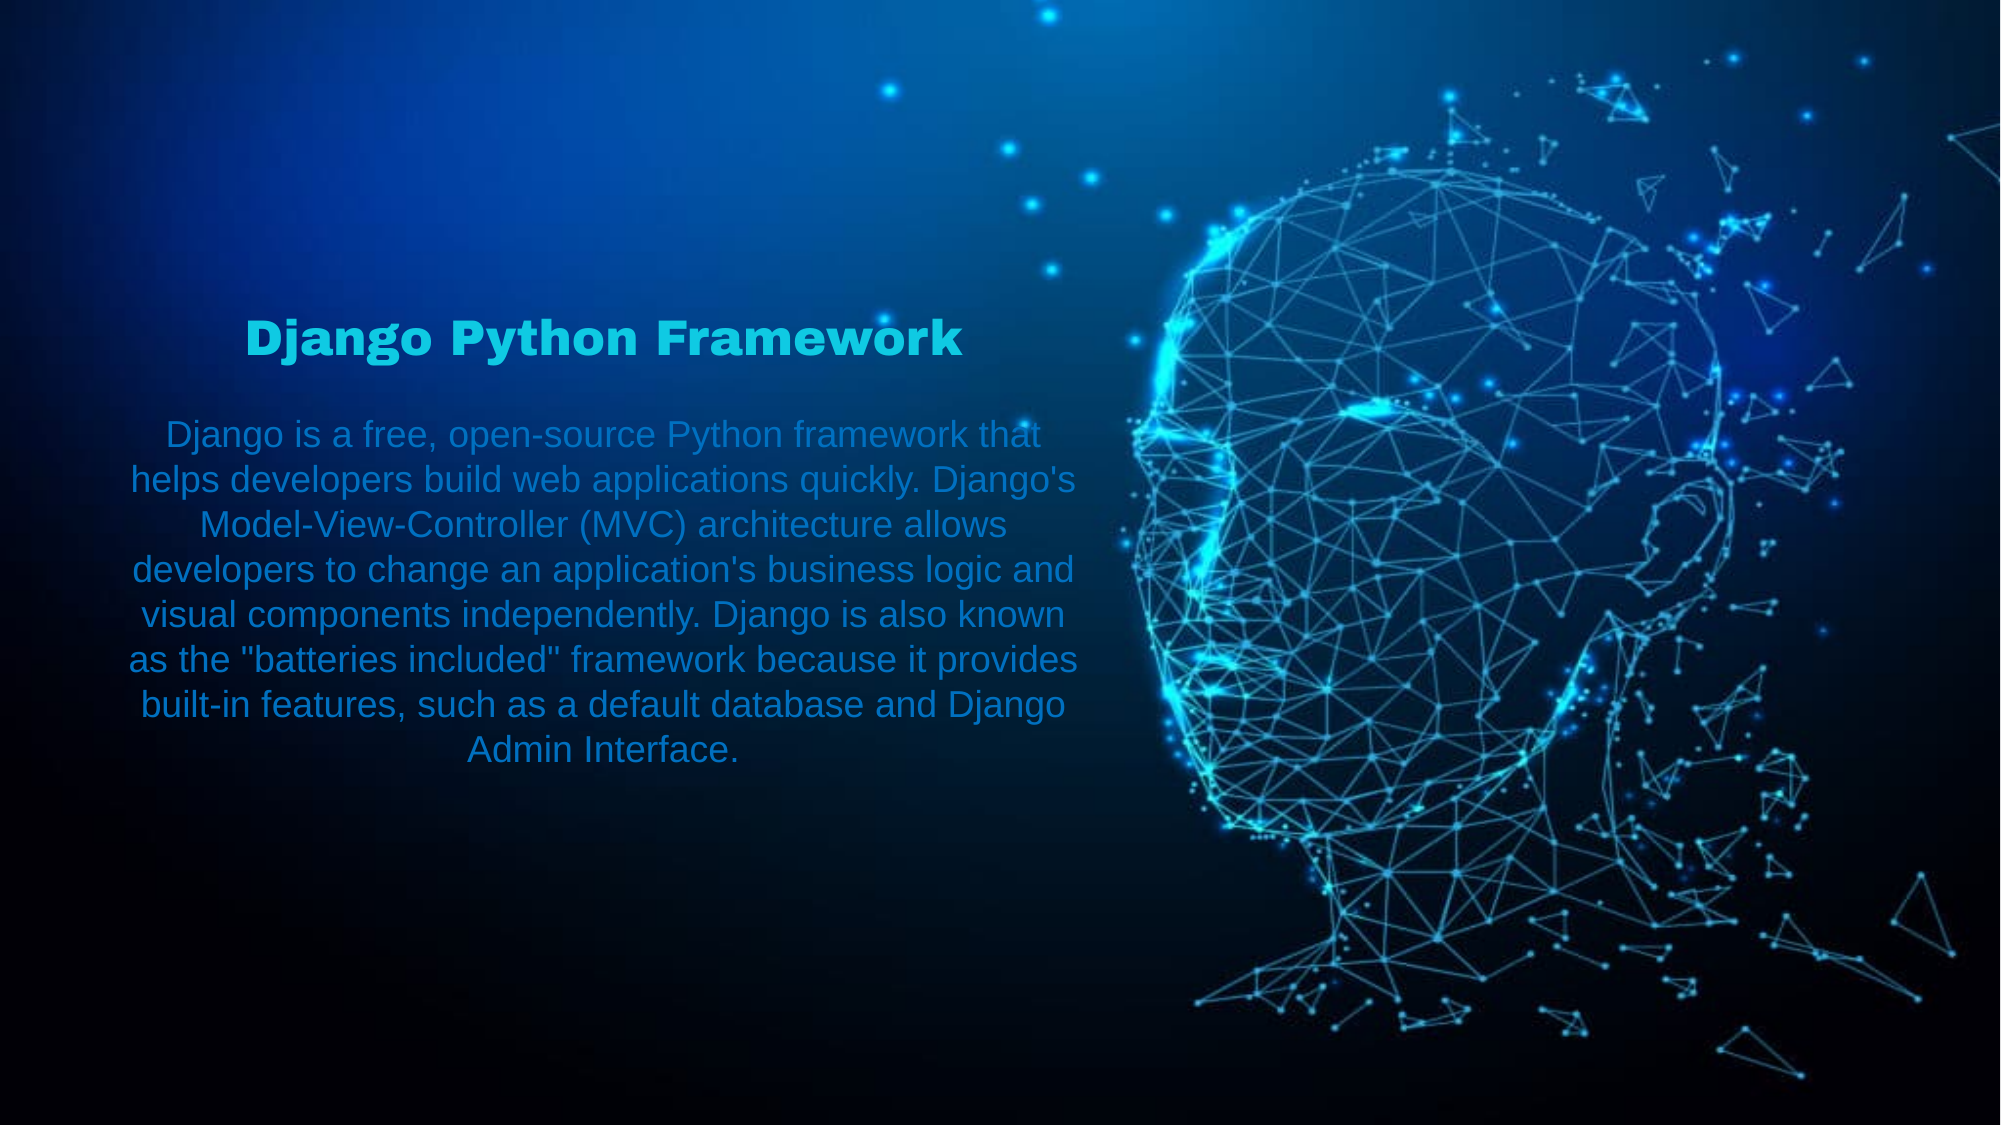

Django Python Framework

Django is a free, open-source Python framework that helps developers build web applications quickly. Django's Model-View-Controller (MVC) architecture allows developers to change an application's business logic and visual components independently. Django is also known as the "batteries included" framework because it provides built-in features, such as a default database and Django Admin Interface.